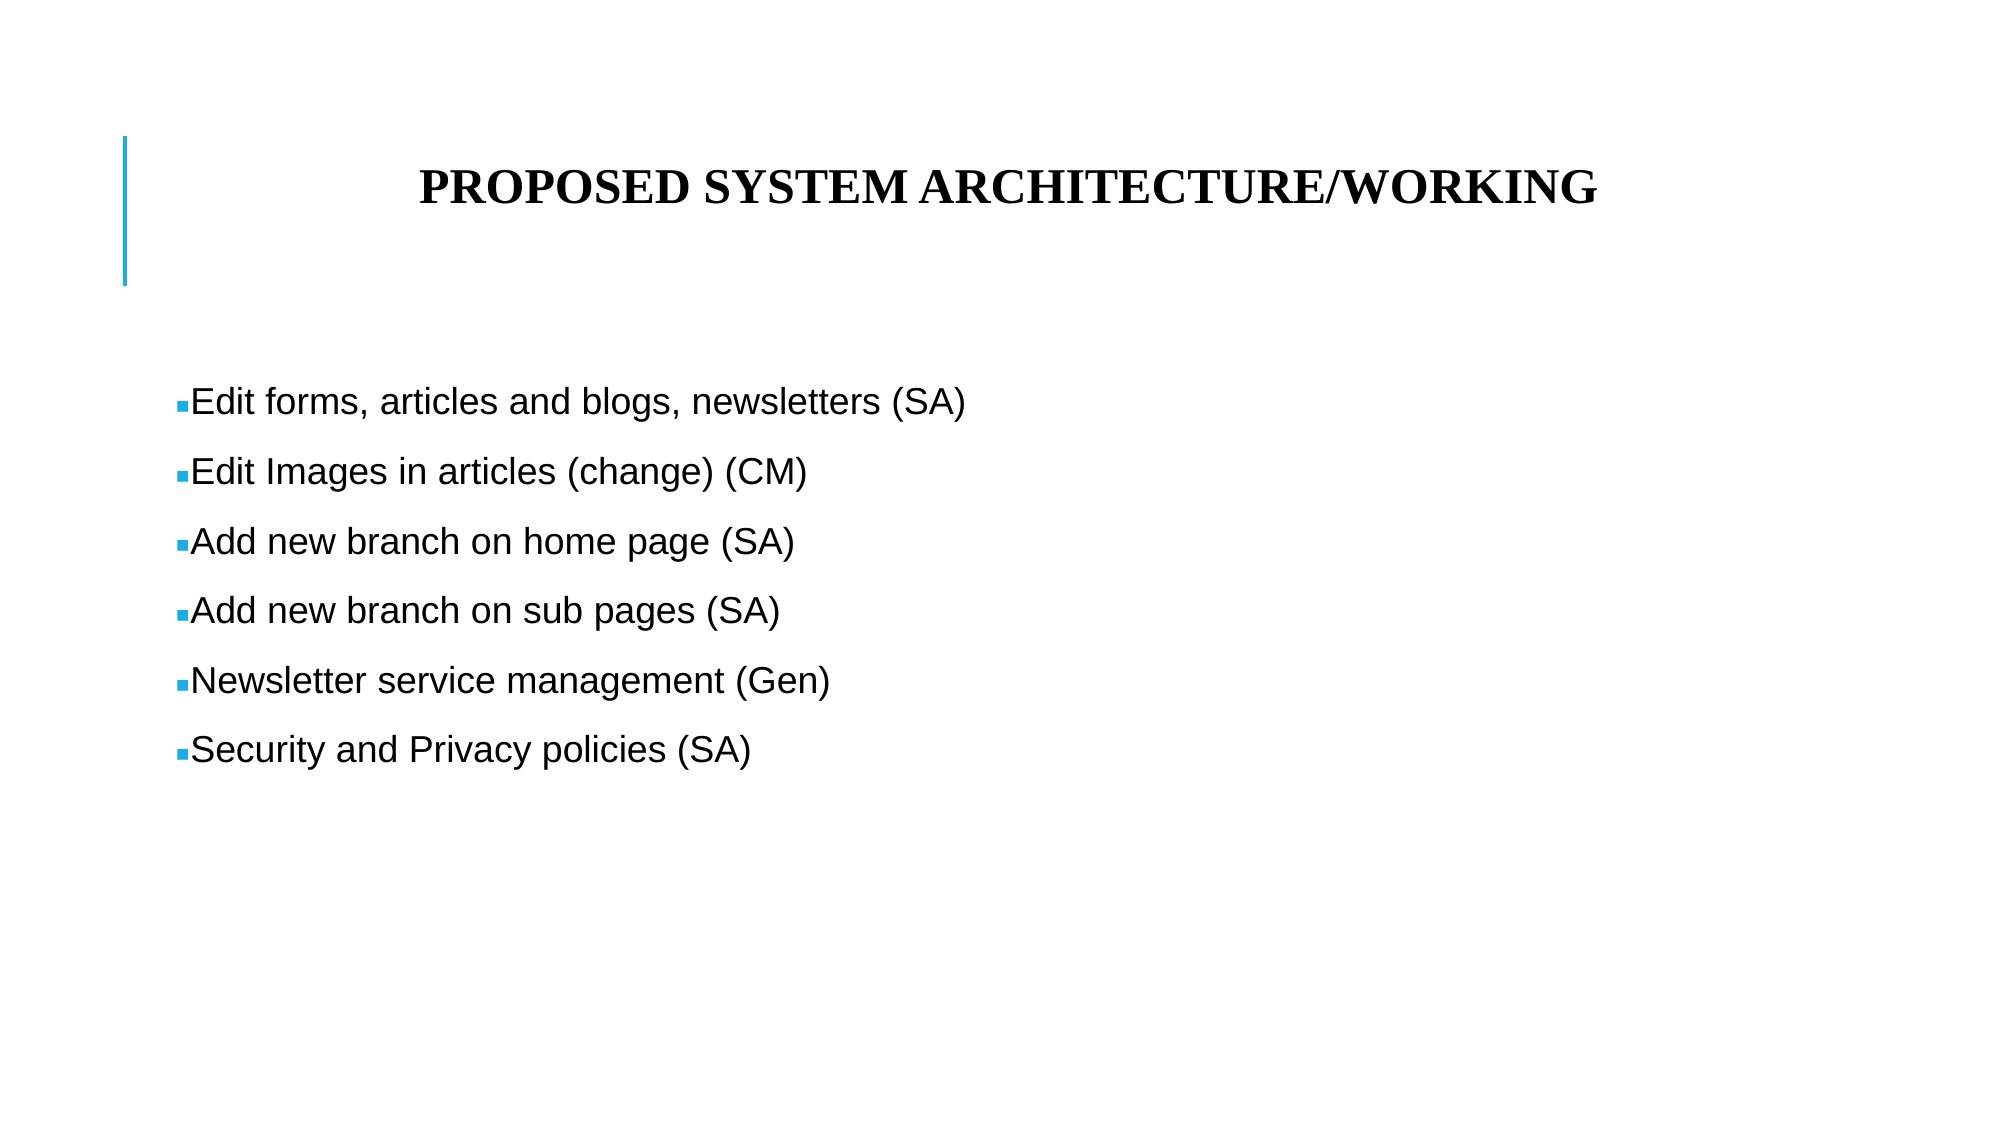

# PROPOSED SYSTEM ARCHITECTURE/WORKING
Edit forms, articles and blogs, newsletters (SA)
Edit Images in articles (change) (CM)
Add new branch on home page (SA)
Add new branch on sub pages (SA)
Newsletter service management (Gen)
Security and Privacy policies (SA)